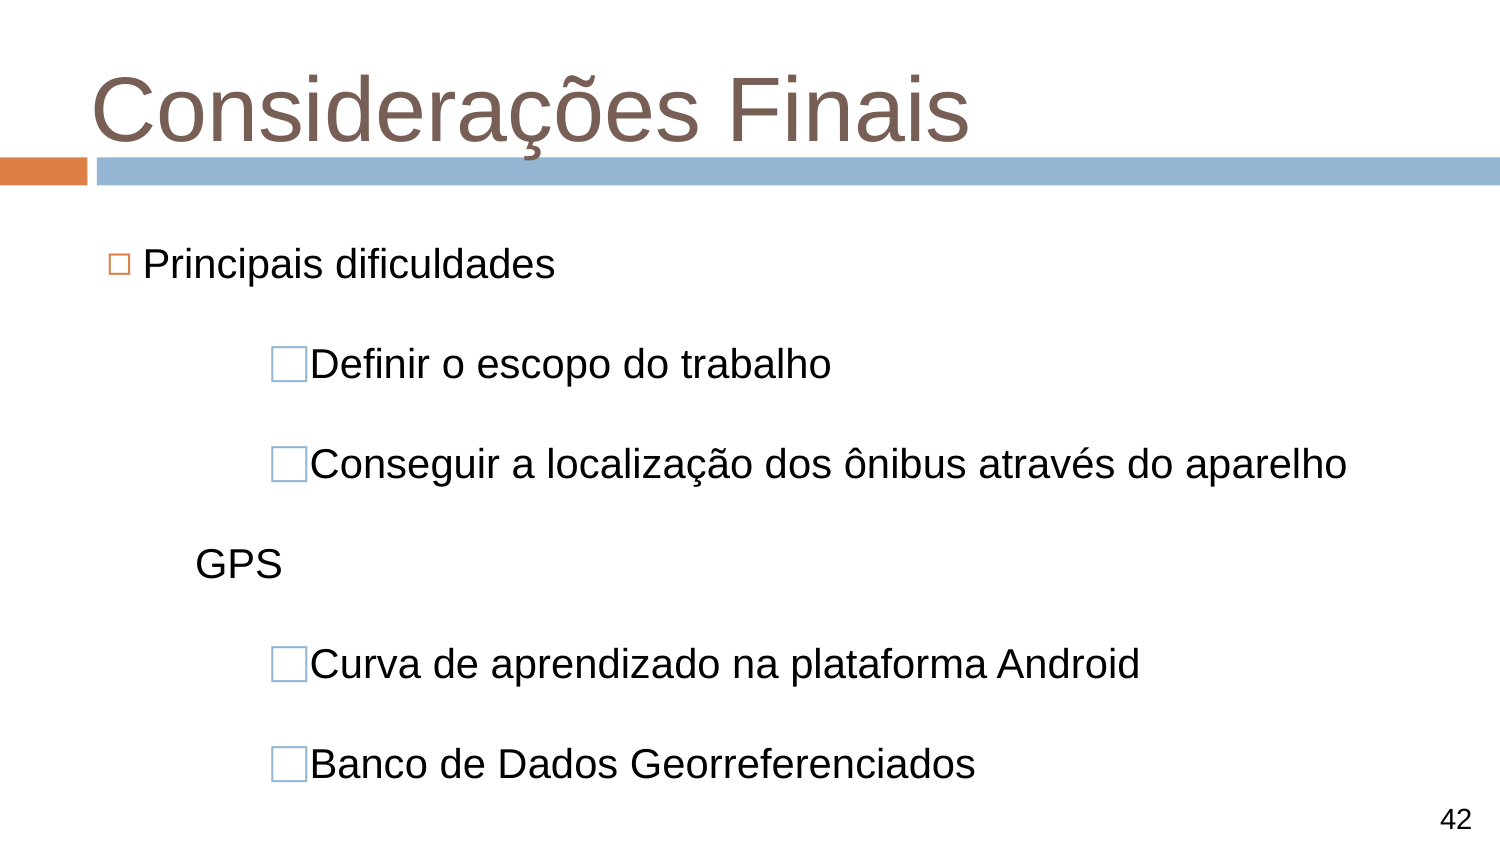

# Considerações Finais
Principais dificuldades
Definir o escopo do trabalho
Conseguir a localização dos ônibus através do aparelho GPS
Curva de aprendizado na plataforma Android
Banco de Dados Georreferenciados

42